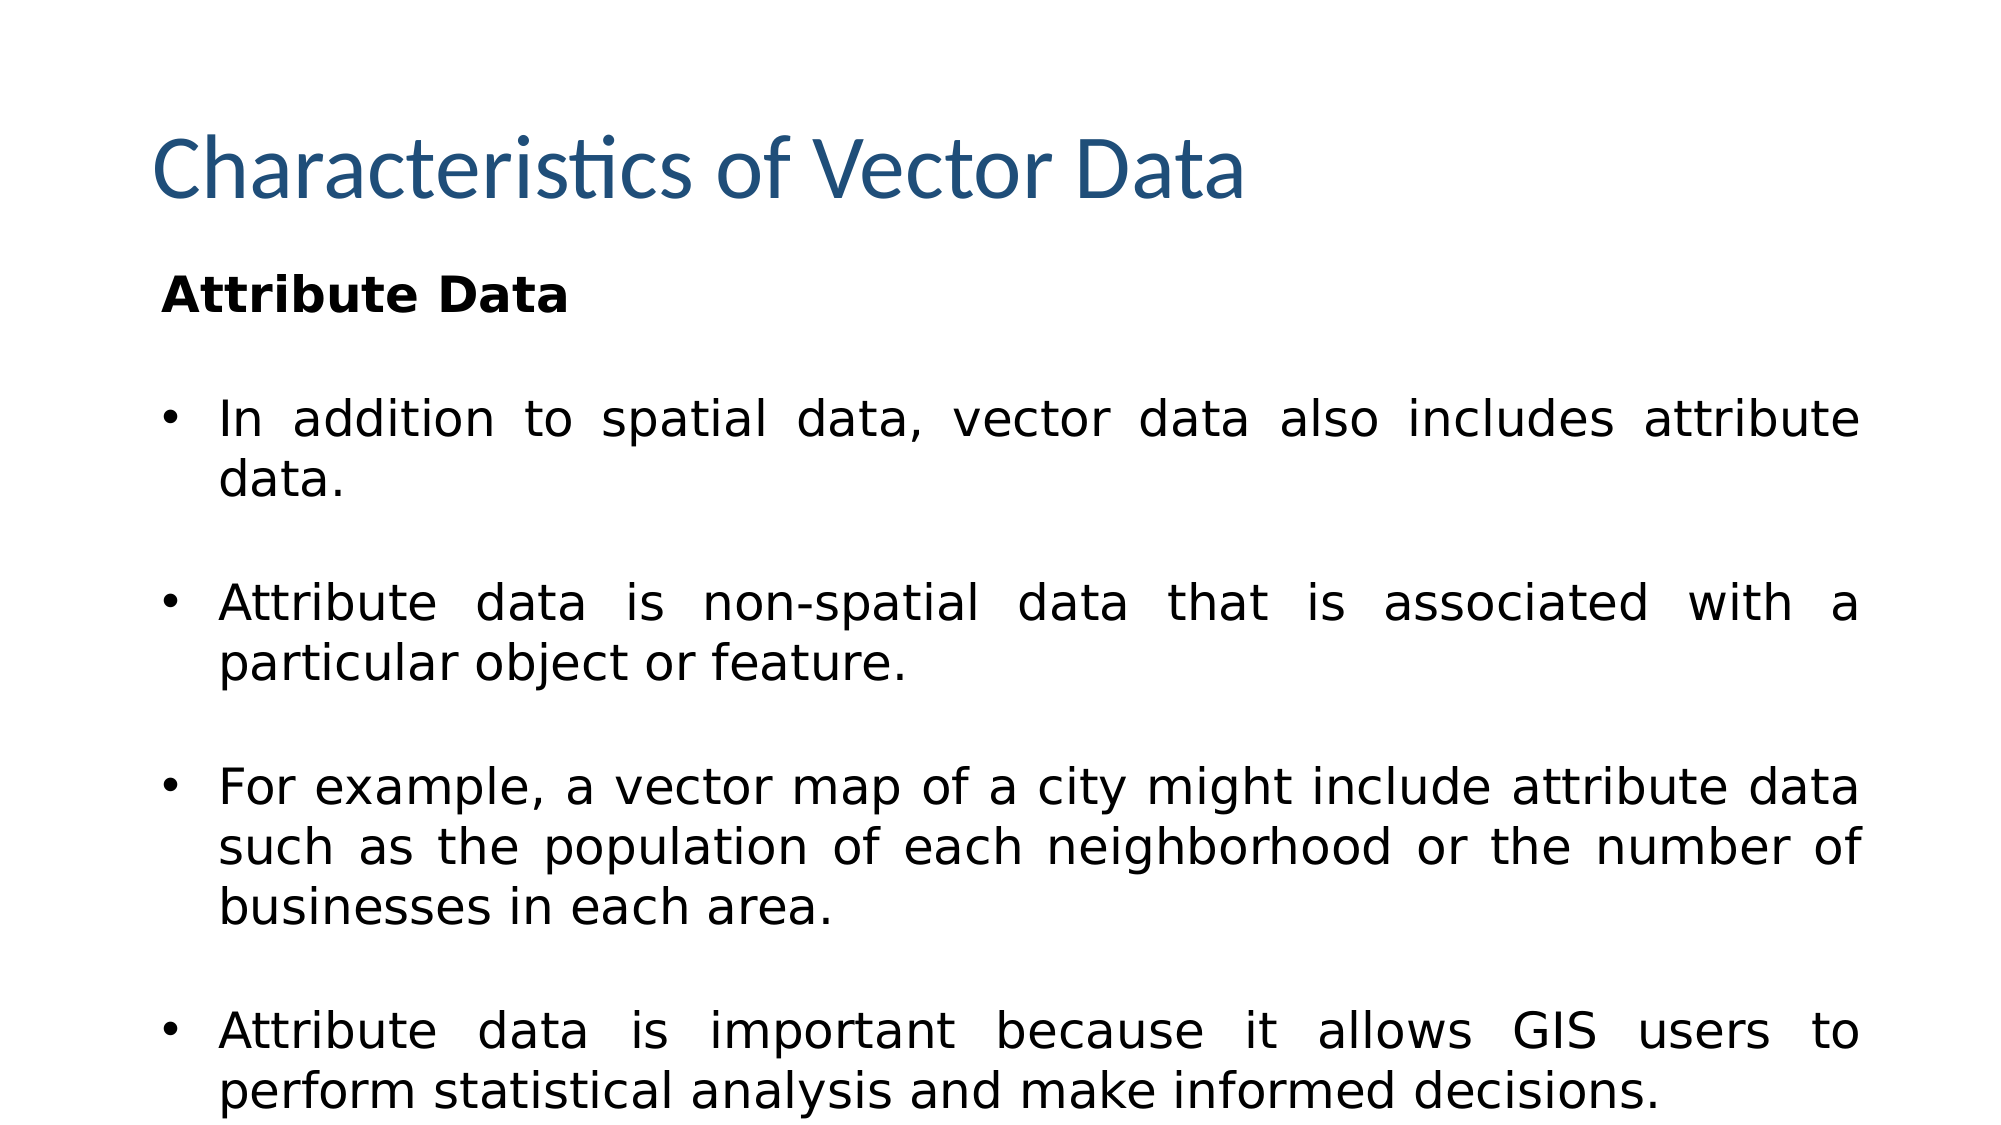

# Characteristics of Vector Data
Attribute Data

In addition to spatial data, vector data also includes attribute data.

Attribute data is non-spatial data that is associated with a particular object or feature.

For example, a vector map of a city might include attribute data such as the population of each neighborhood or the number of businesses in each area.

Attribute data is important because it allows GIS users to perform statistical analysis and make informed decisions.